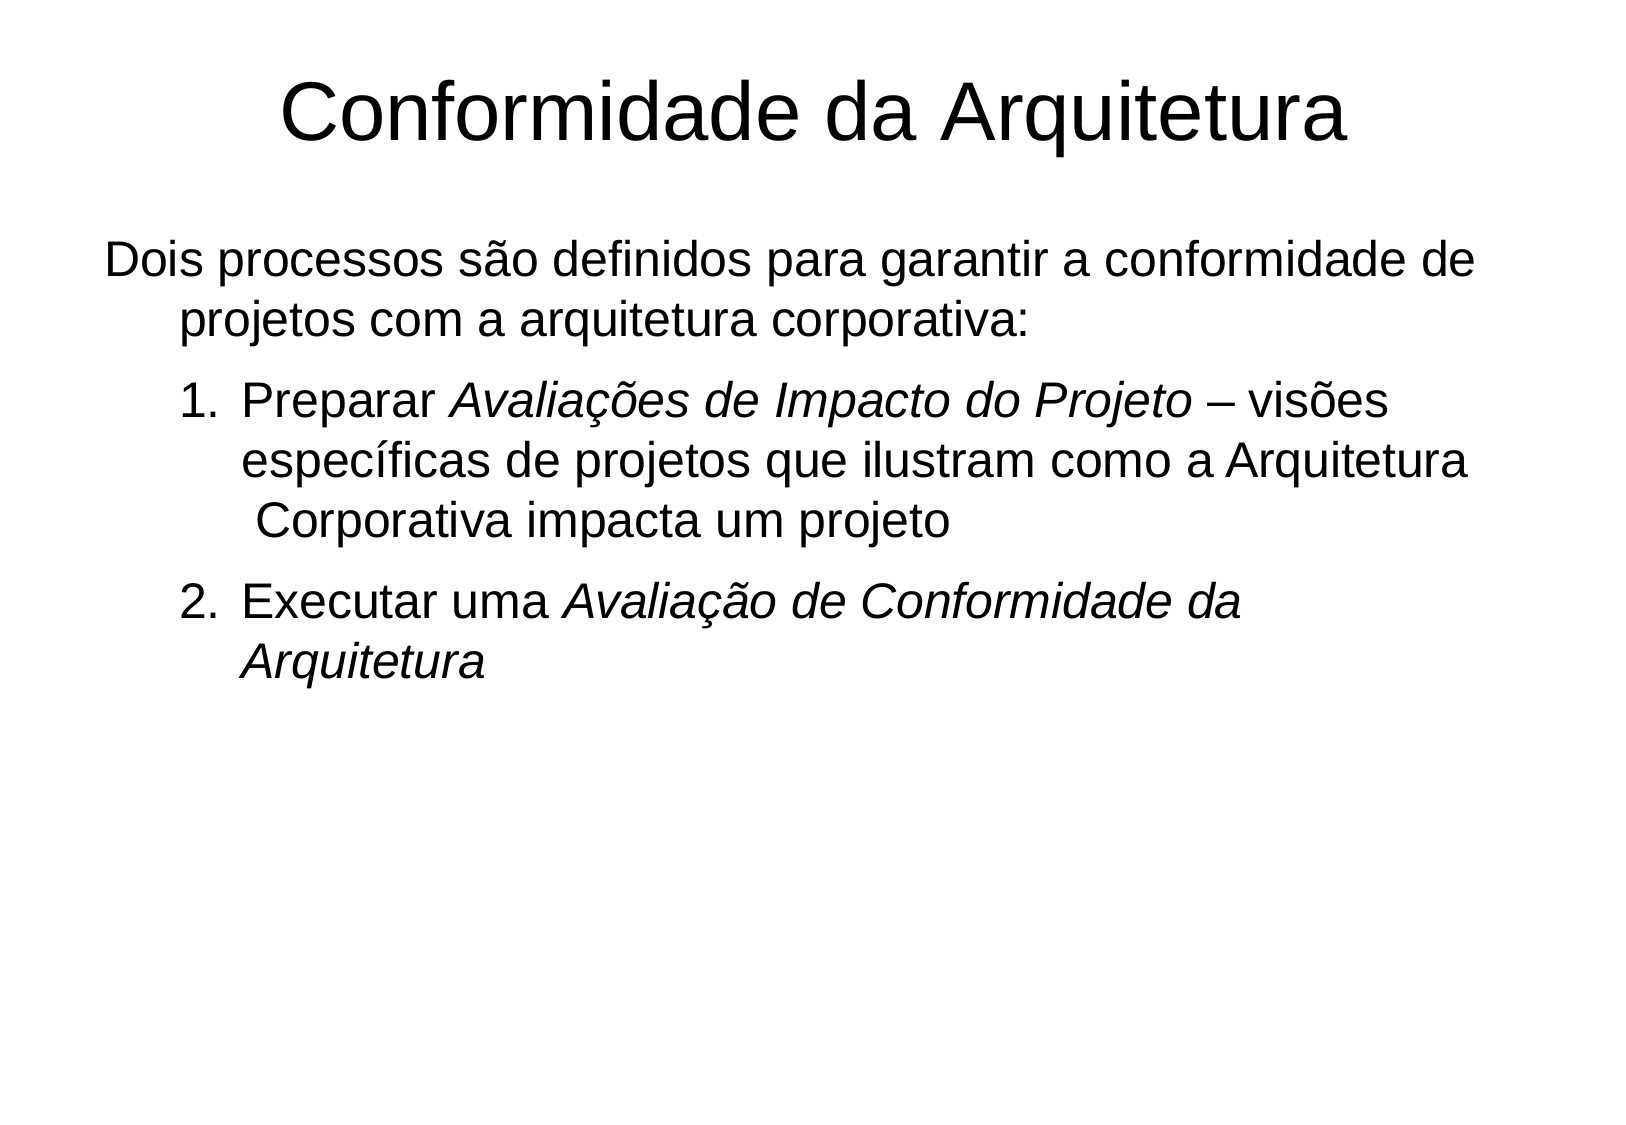

# Conformidade da Arquitetura
Dois processos são definidos para garantir a conformidade de
projetos com a arquitetura corporativa:
Preparar Avaliações de Impacto do Projeto – visões  específicas de projetos que ilustram como a Arquitetura  Corporativa impacta um projeto
Executar uma Avaliação de Conformidade da Arquitetura